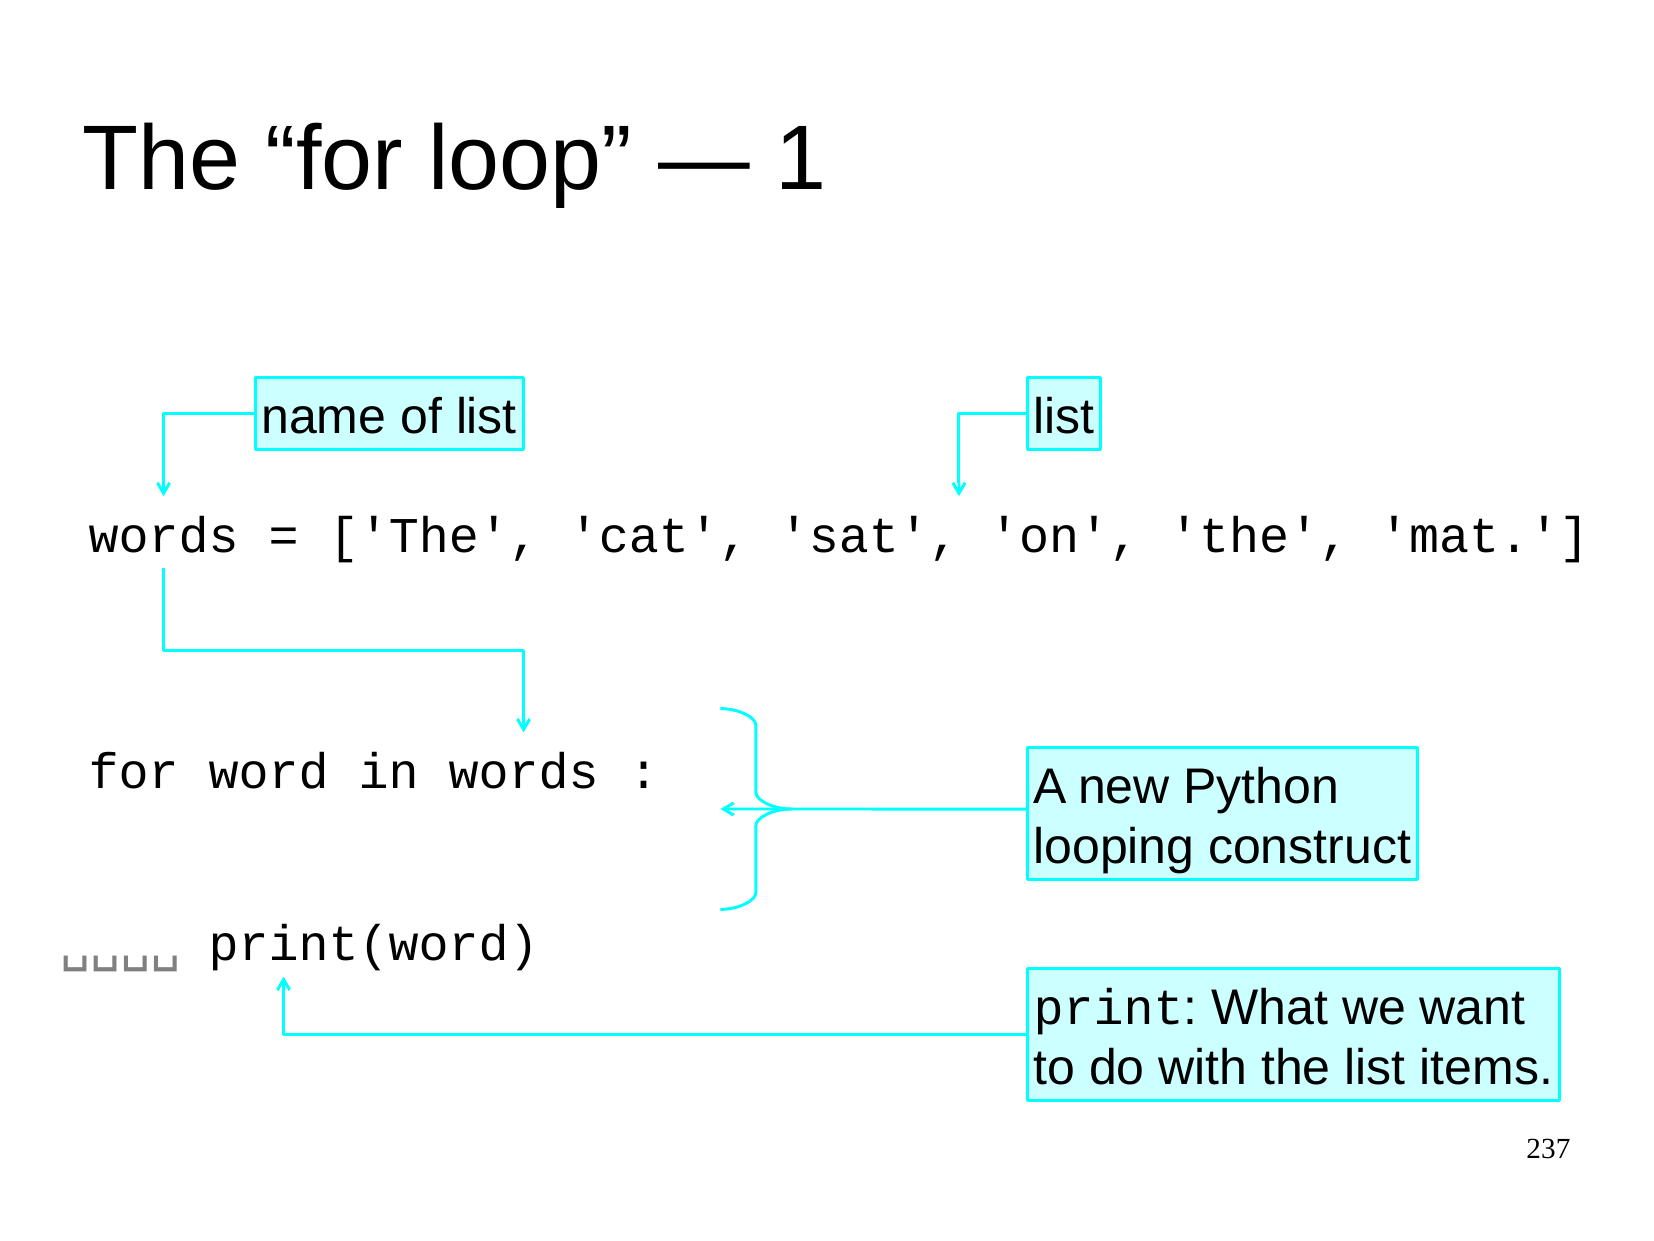

The “for loop” ― 1
name of list
list
words
=
['The', 'cat', 'sat', 'on', 'the', 'mat.']

for
word
in
words
:
A new Python
looping construct
␣␣␣␣
print
(word)
print: What we want
to do with the list items.
237